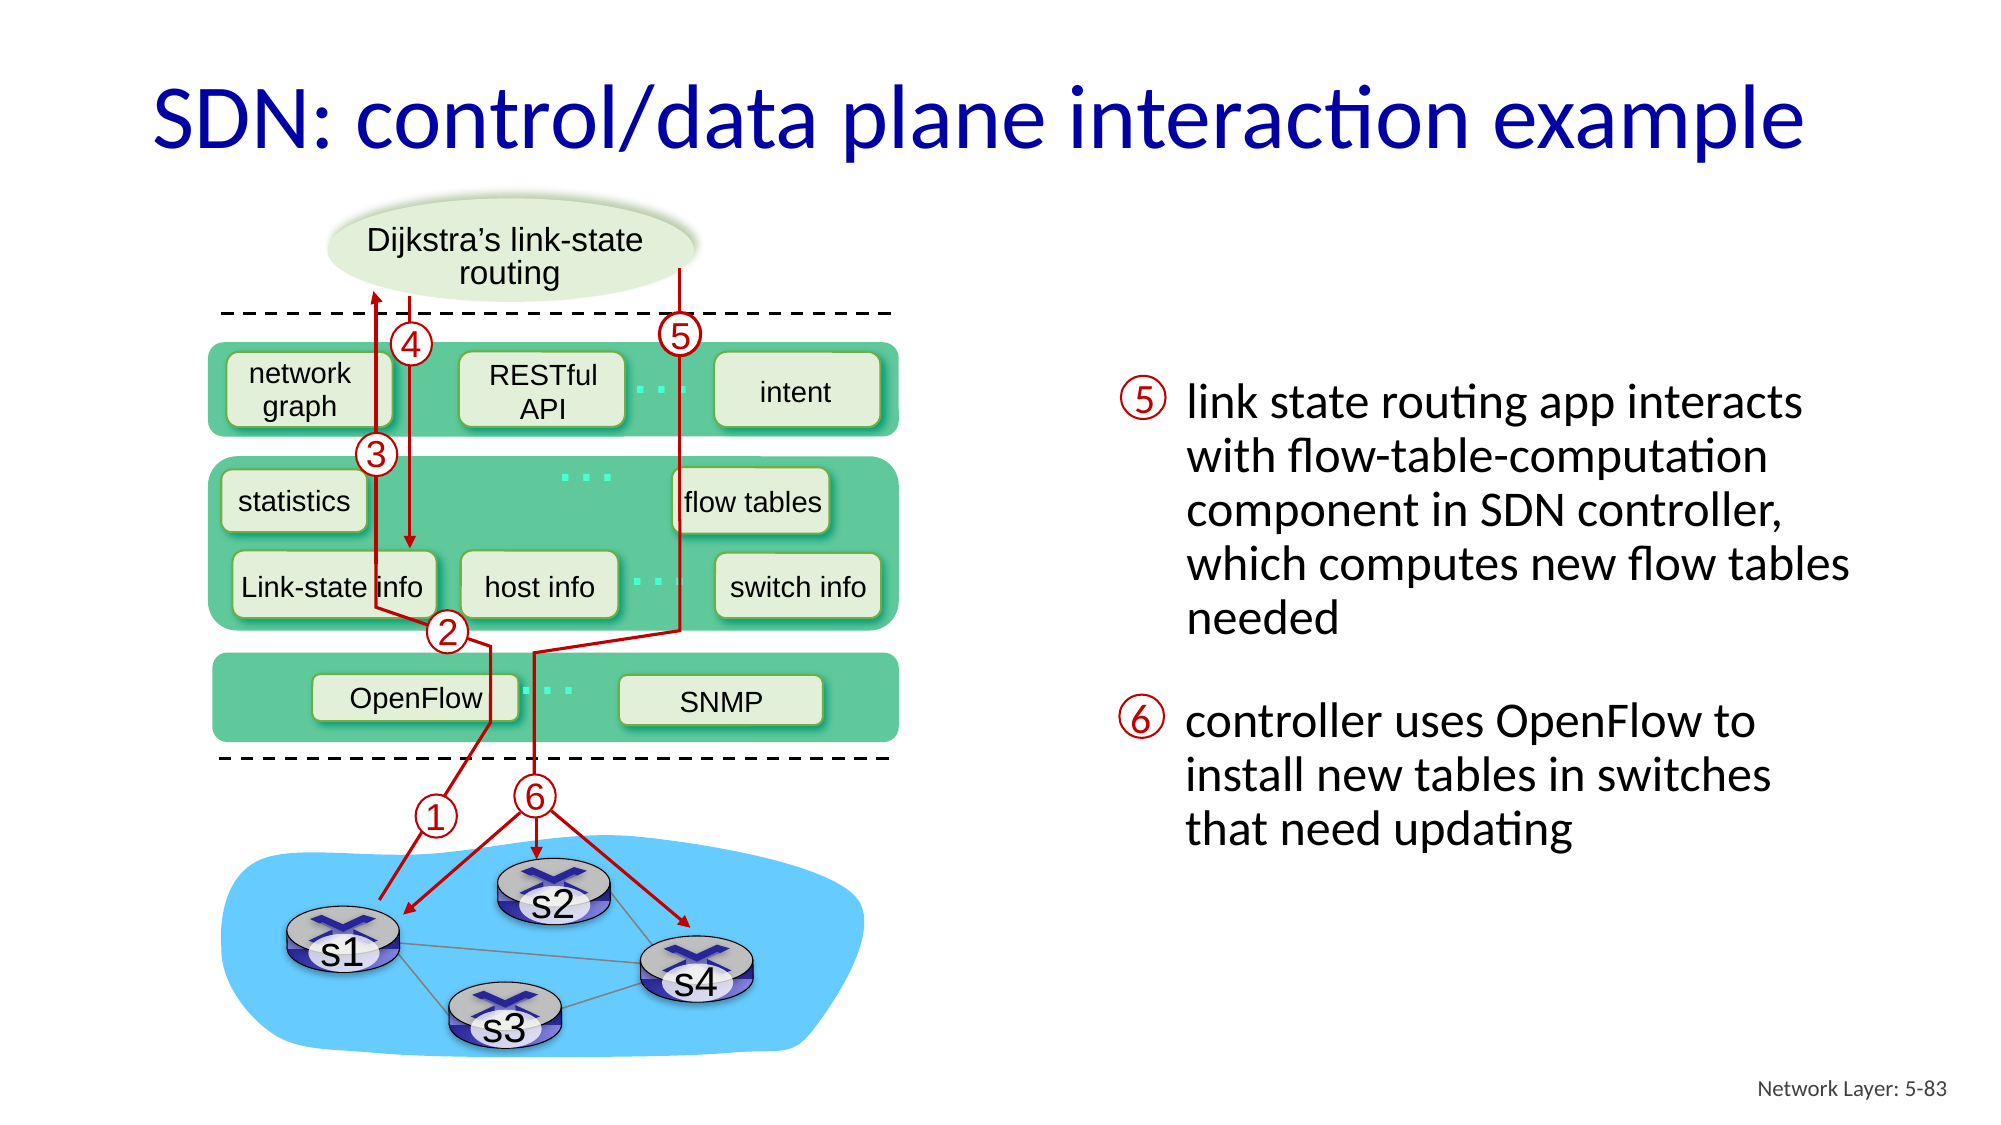

# SDN: control/data plane interaction example

Dijkstra’s link-state
routing
5

3

4

…

network graph

RESTful
API

intent
5

link state routing app interacts with flow-table-computation component in SDN controller, which computes new flow tables needed
…

flow tables

statistics
…

6

Link-state info

host info

switch info

2

…

OpenFlow

SNMP
6

controller uses OpenFlow to install new tables in switches that need updating

1

s2

s1

s4

s3

Network Layer: 5-83